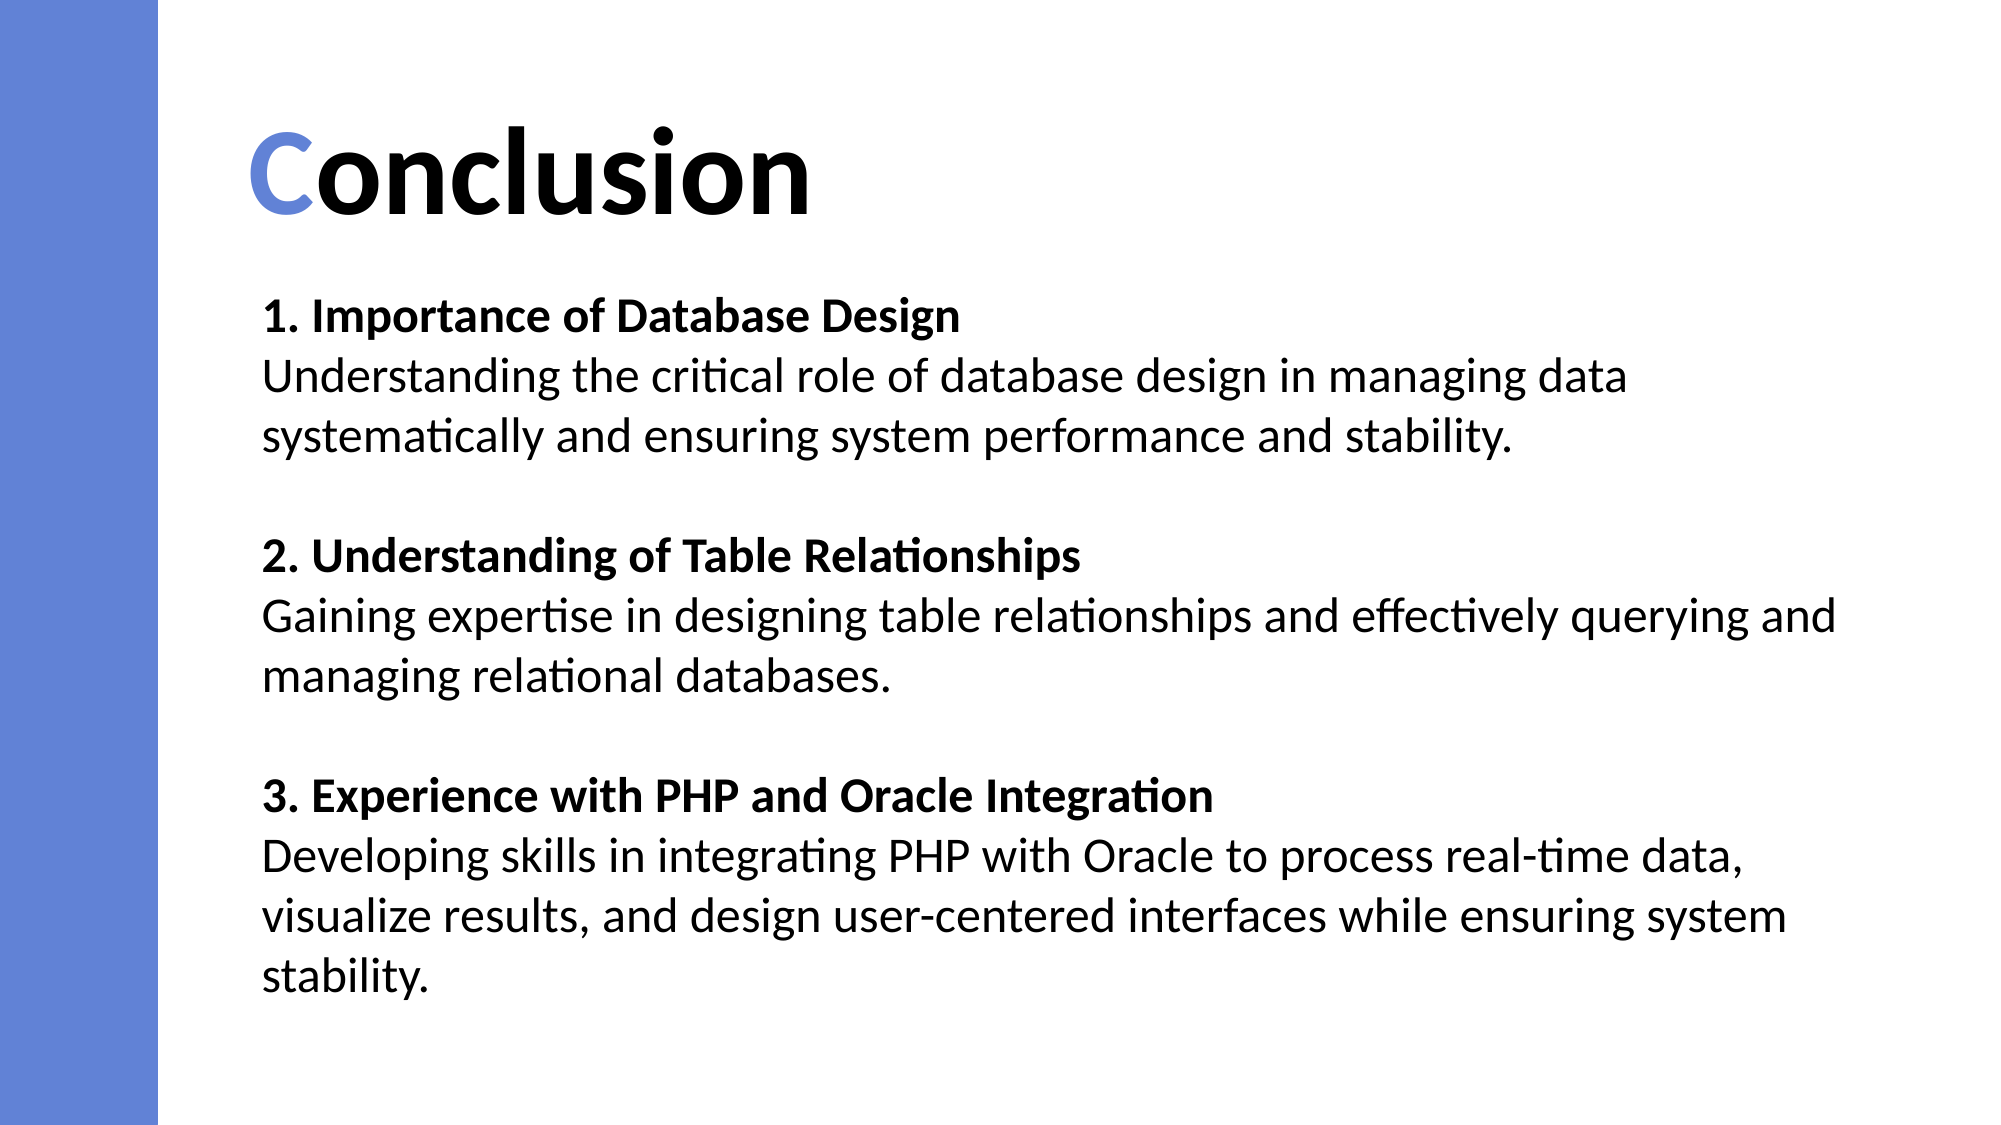

Conclusion
1. Importance of Database Design
Understanding the critical role of database design in managing data systematically and ensuring system performance and stability.

2. Understanding of Table Relationships
Gaining expertise in designing table relationships and effectively querying and managing relational databases.

3. Experience with PHP and Oracle Integration
Developing skills in integrating PHP with Oracle to process real-time data, visualize results, and design user-centered interfaces while ensuring system stability.